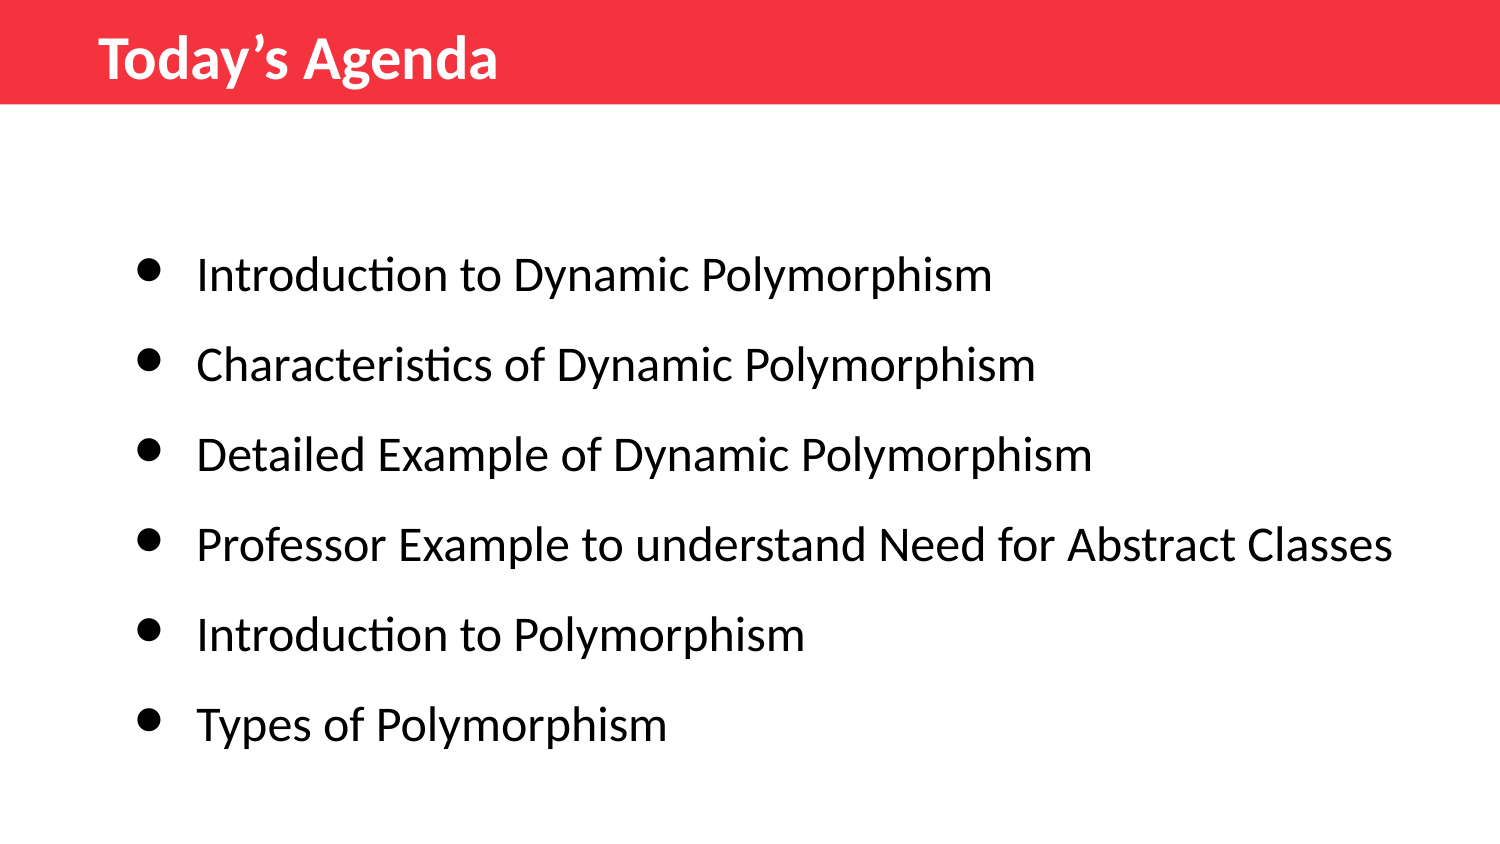

Today’s Agenda

Introduction to Dynamic Polymorphism
Characteristics of Dynamic Polymorphism
Detailed Example of Dynamic Polymorphism
Professor Example to understand Need for Abstract Classes
Introduction to Polymorphism
Types of Polymorphism